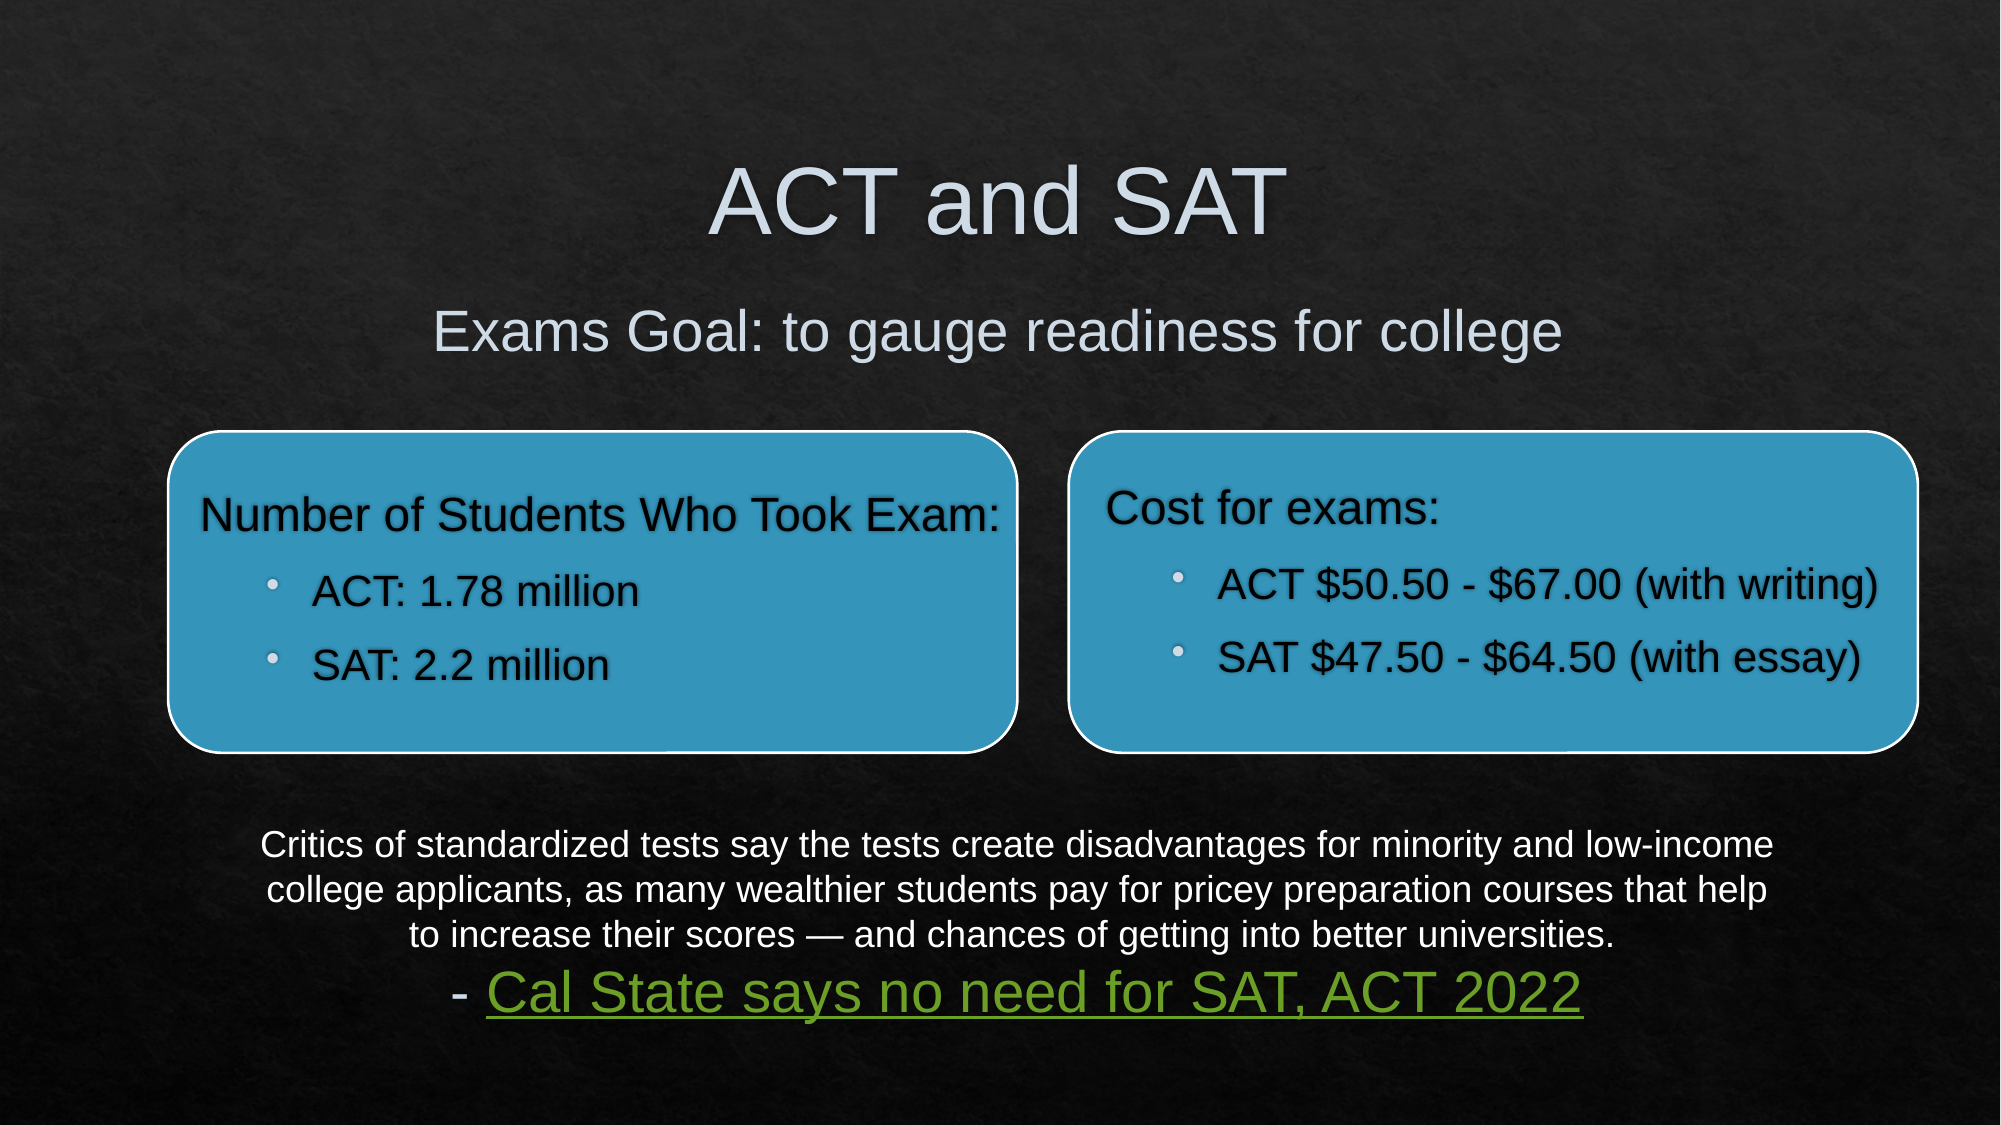

# ACT and SAT
Exams Goal: to gauge readiness for college

Cost for exams:
ACT $50.50 - $67.00 (with writing)
SAT $47.50 - $64.50 (with essay)
Number of Students Who Took Exam:
ACT: 1.78 million
SAT: 2.2 million
Critics of standardized tests say the tests create disadvantages for minority and low-income college applicants, as many wealthier students pay for pricey preparation courses that help to increase their scores — and chances of getting into better universities.
- Cal State says no need for SAT, ACT 2022